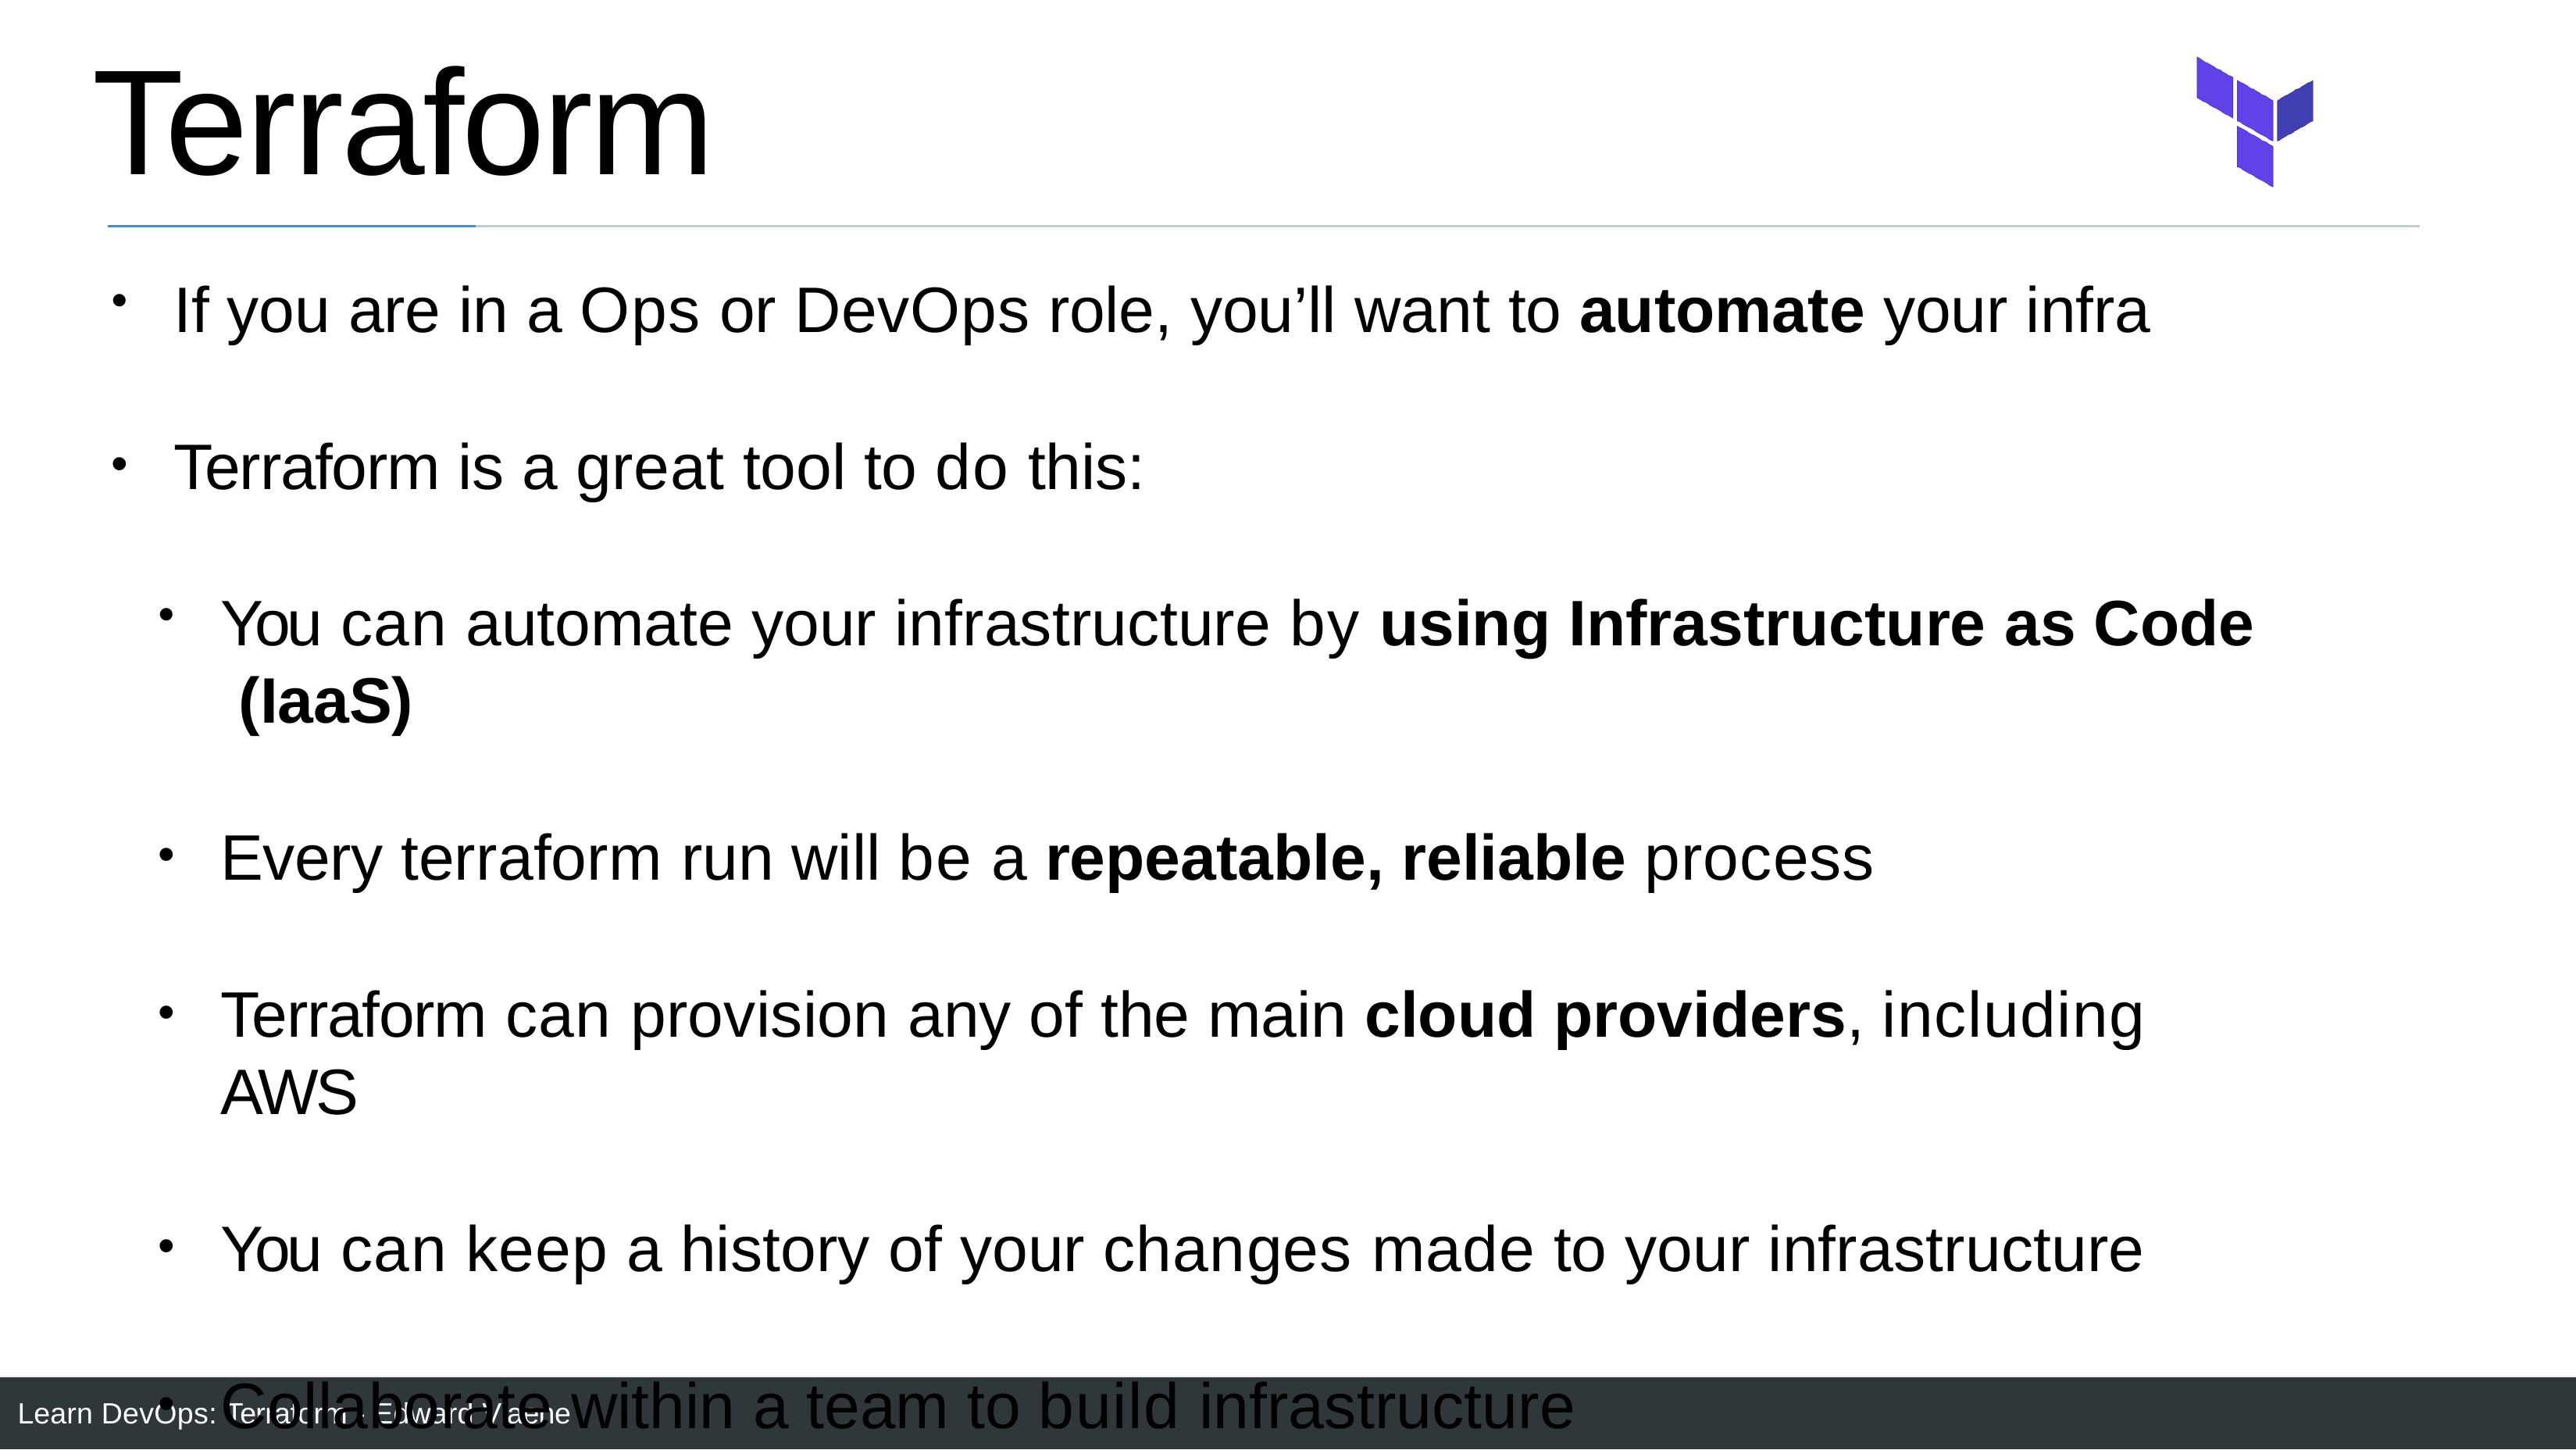

# Terraform
If you are in a Ops or DevOps role, you’ll want to automate your infra

Terraform is a great tool to do this:

You can automate your infrastructure by using Infrastructure as Code  (IaaS)

Every terraform run will be a repeatable, reliable process

Terraform can provision any of the main cloud providers, including AWS

You can keep a history of your changes made to your infrastructure

Collaborate within a team to build infrastructure
Learn DevOps: Terraform - Edward Viaene